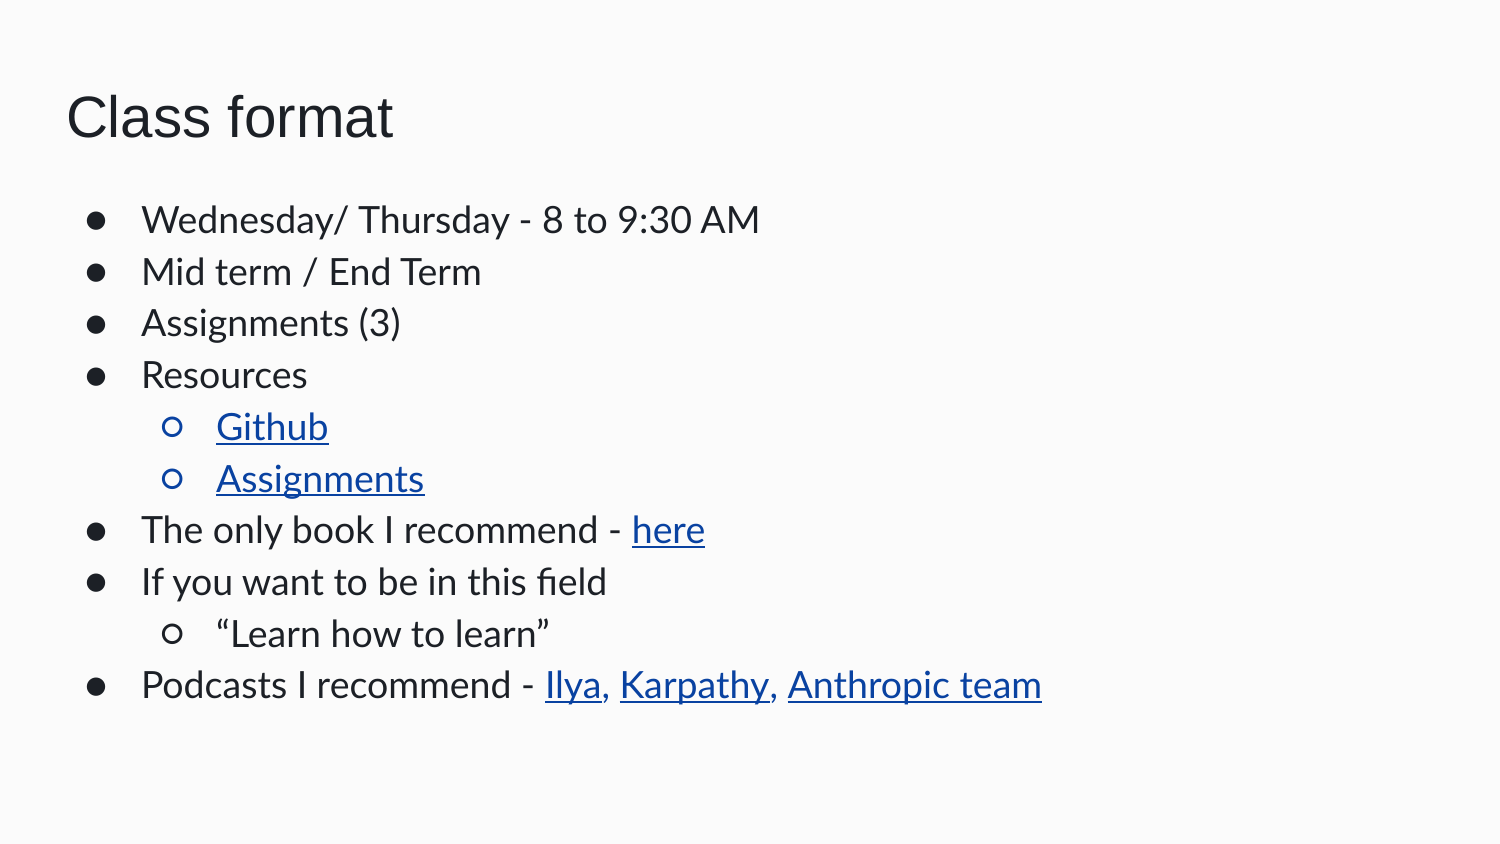

# Class format
Wednesday/ Thursday - 8 to 9:30 AM
Mid term / End Term
Assignments (3)
Resources
Github
Assignments
The only book I recommend - here
If you want to be in this field
“Learn how to learn”
Podcasts I recommend - Ilya, Karpathy, Anthropic team